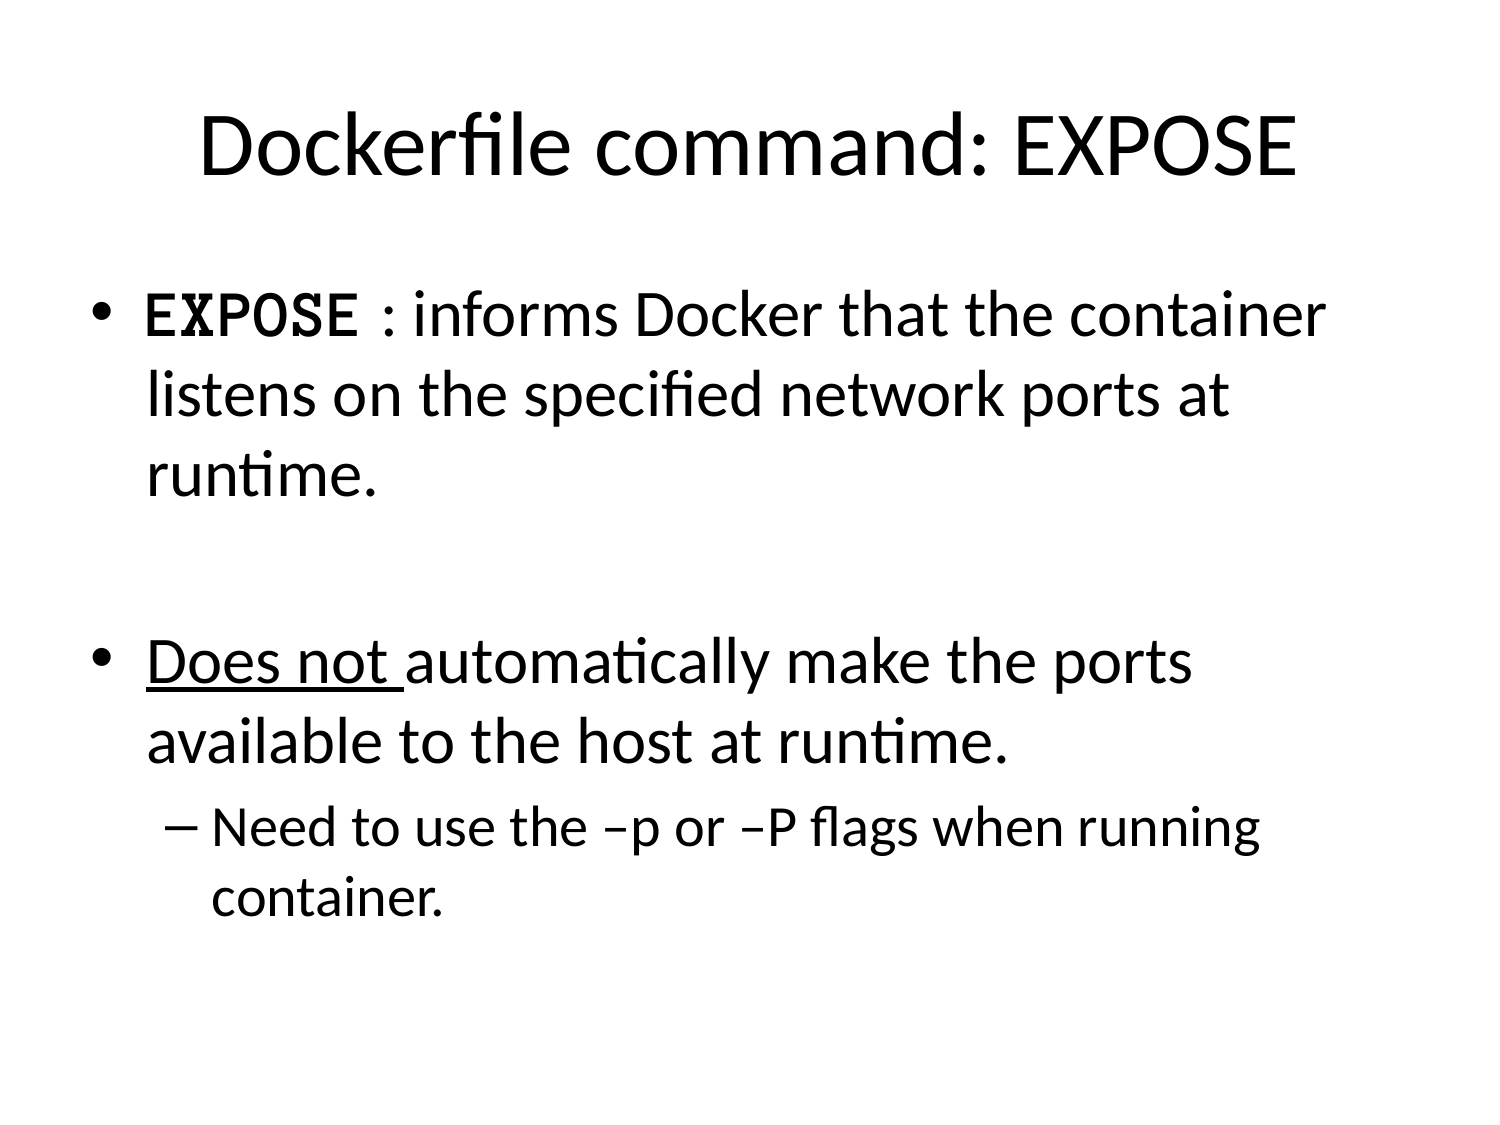

# Dockerfile command: EXPOSE
EXPOSE : informs Docker that the container listens on the specified network ports at runtime.

Does not automatically make the ports available to the host at runtime.
Need to use the –p or –P flags when running container.